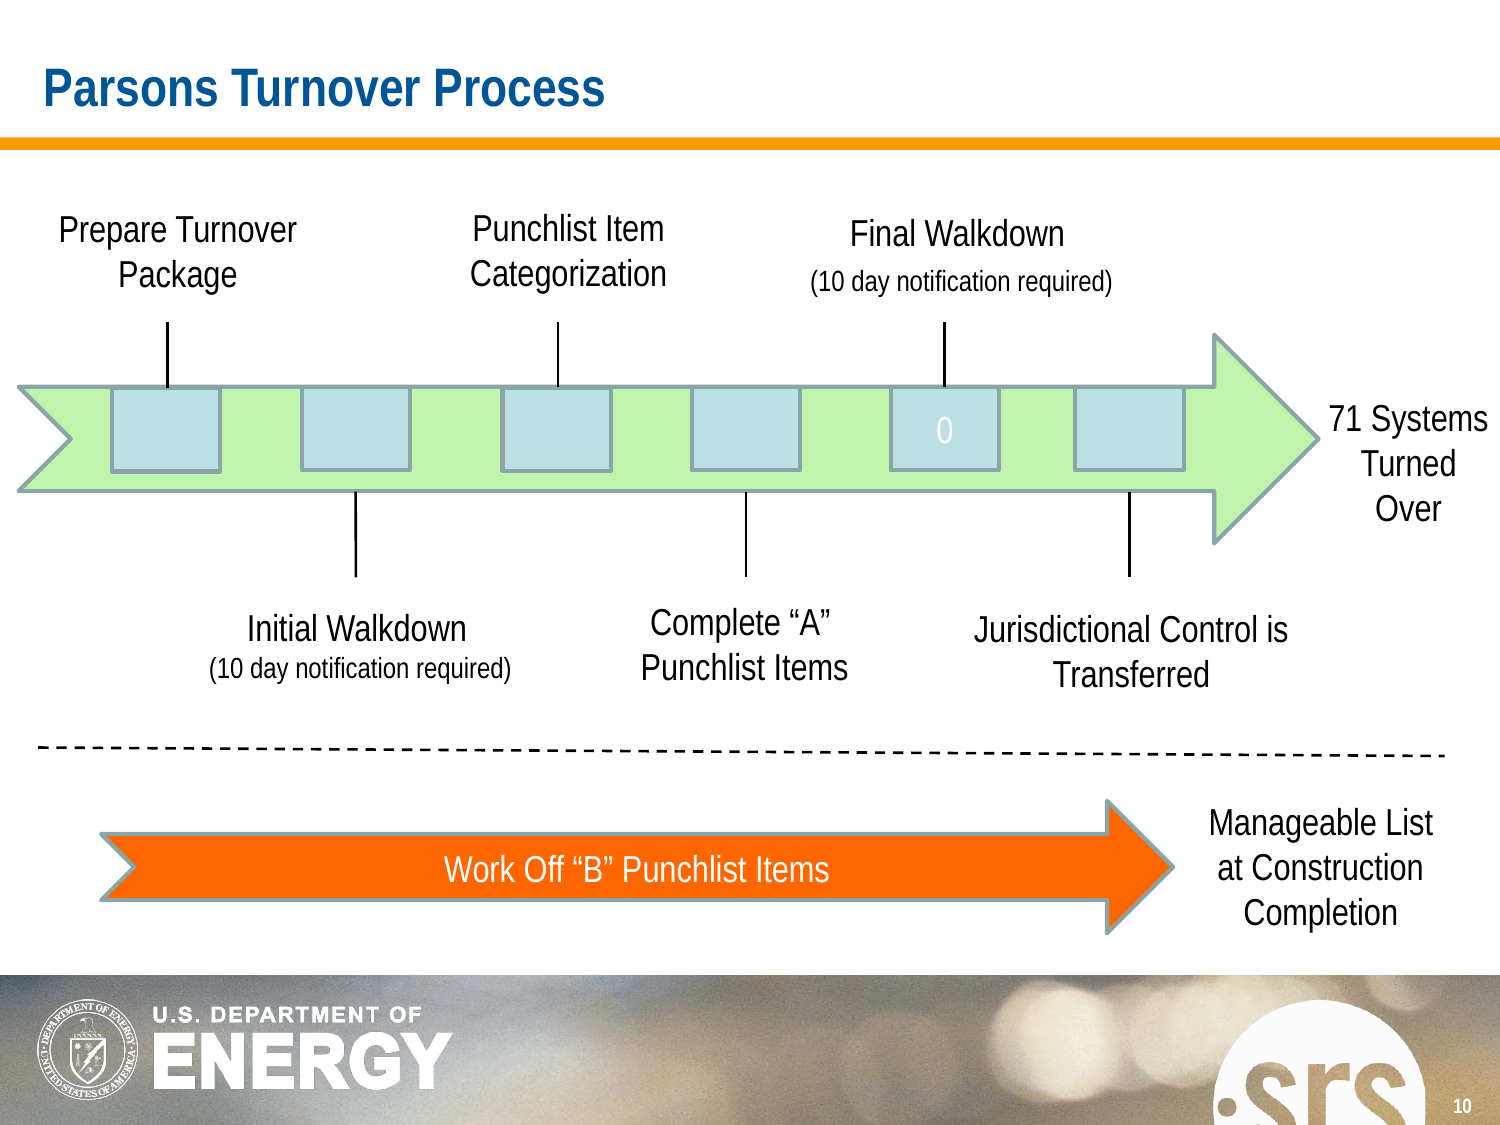

# Parsons Turnover Process
Punchlist Item Categorization
Prepare Turnover Package
Final Walkdown
 (10 day notification required)

71 Systems Turned Over

0

Complete “A”
Punchlist Items
Initial Walkdown
 (10 day notification required)
Jurisdictional Control is Transferred
Manageable List at Construction Completion
Work Off “B” Punchlist Items
10